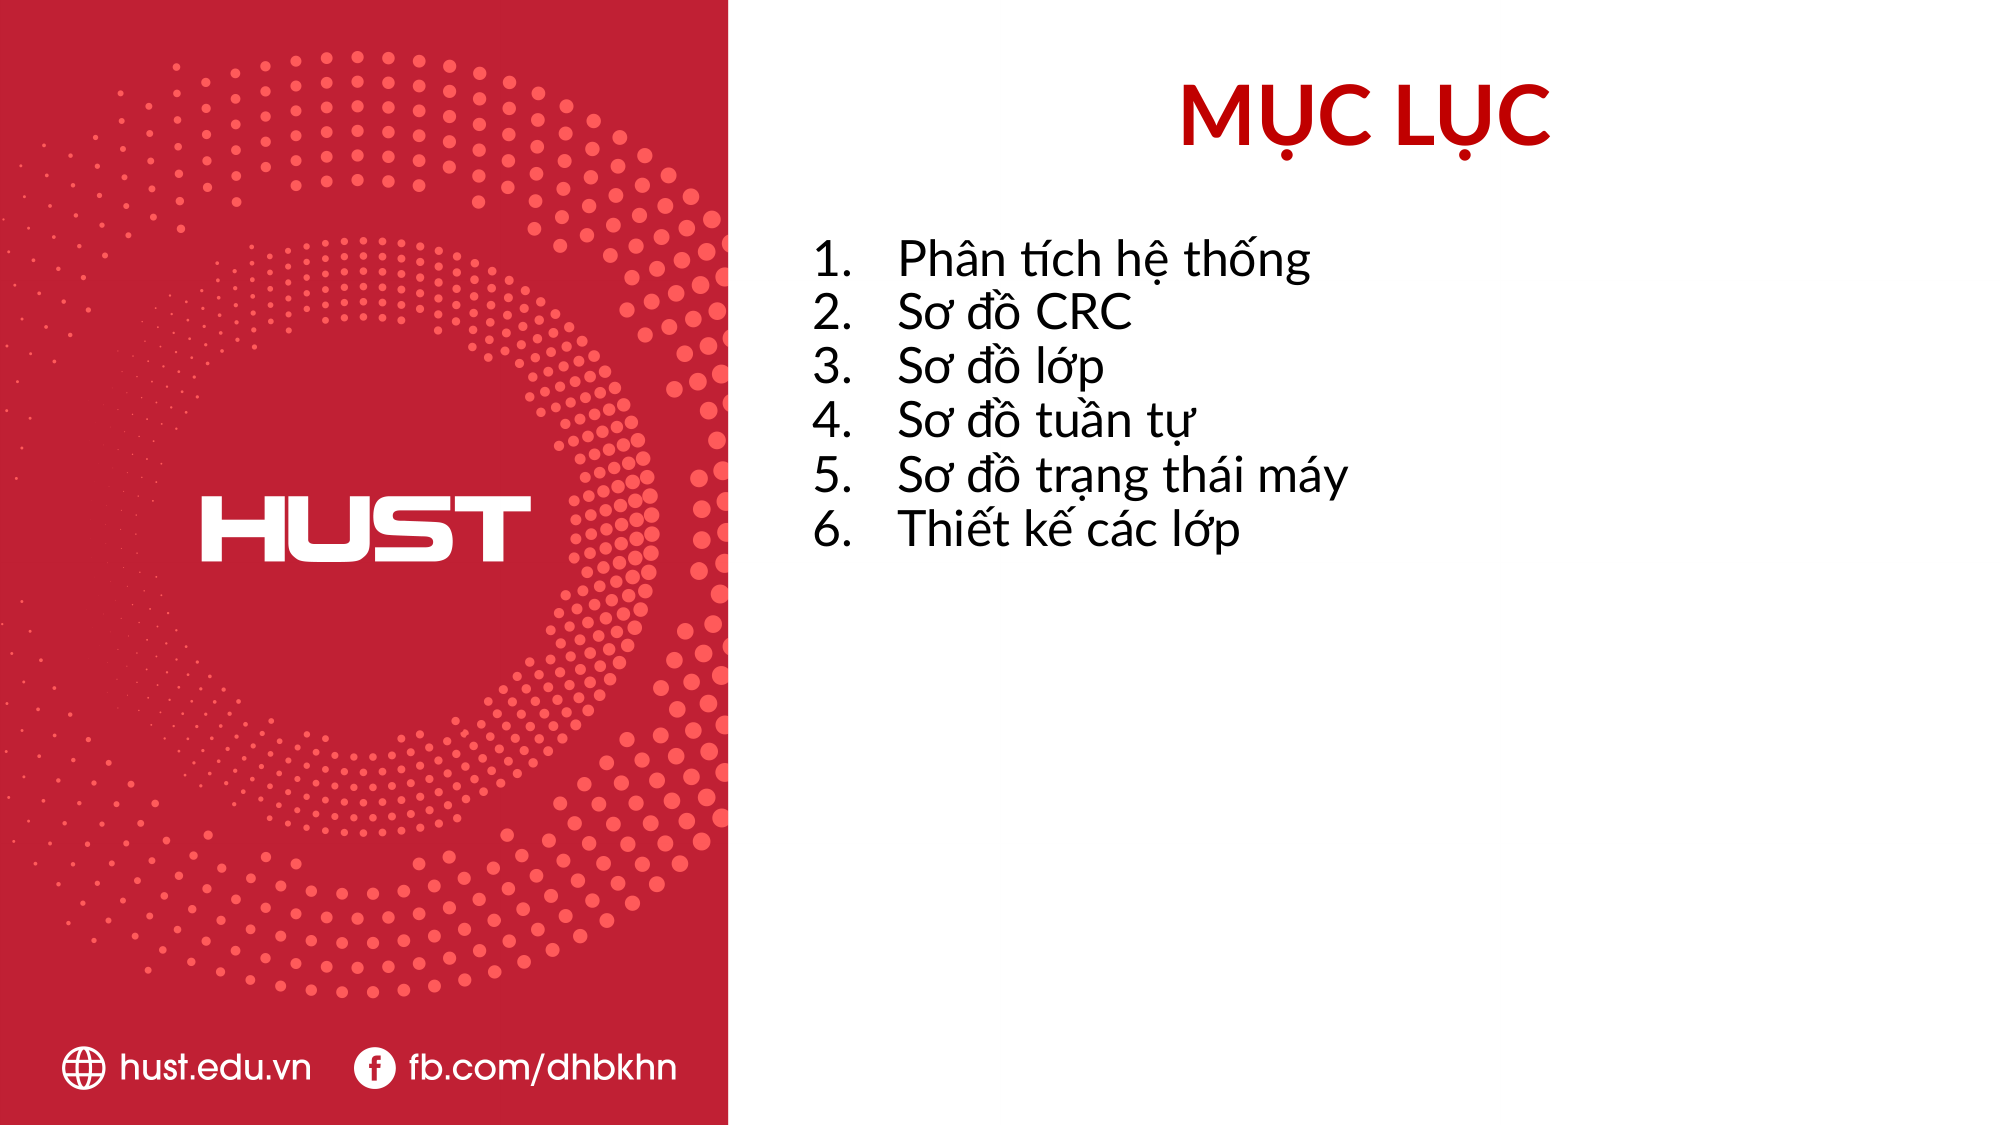

MỤC LỤC
Phân tích hệ thống
Sơ đồ CRC
Sơ đồ lớp
Sơ đồ tuần tự
Sơ đồ trạng thái máy
Thiết kế các lớp
3